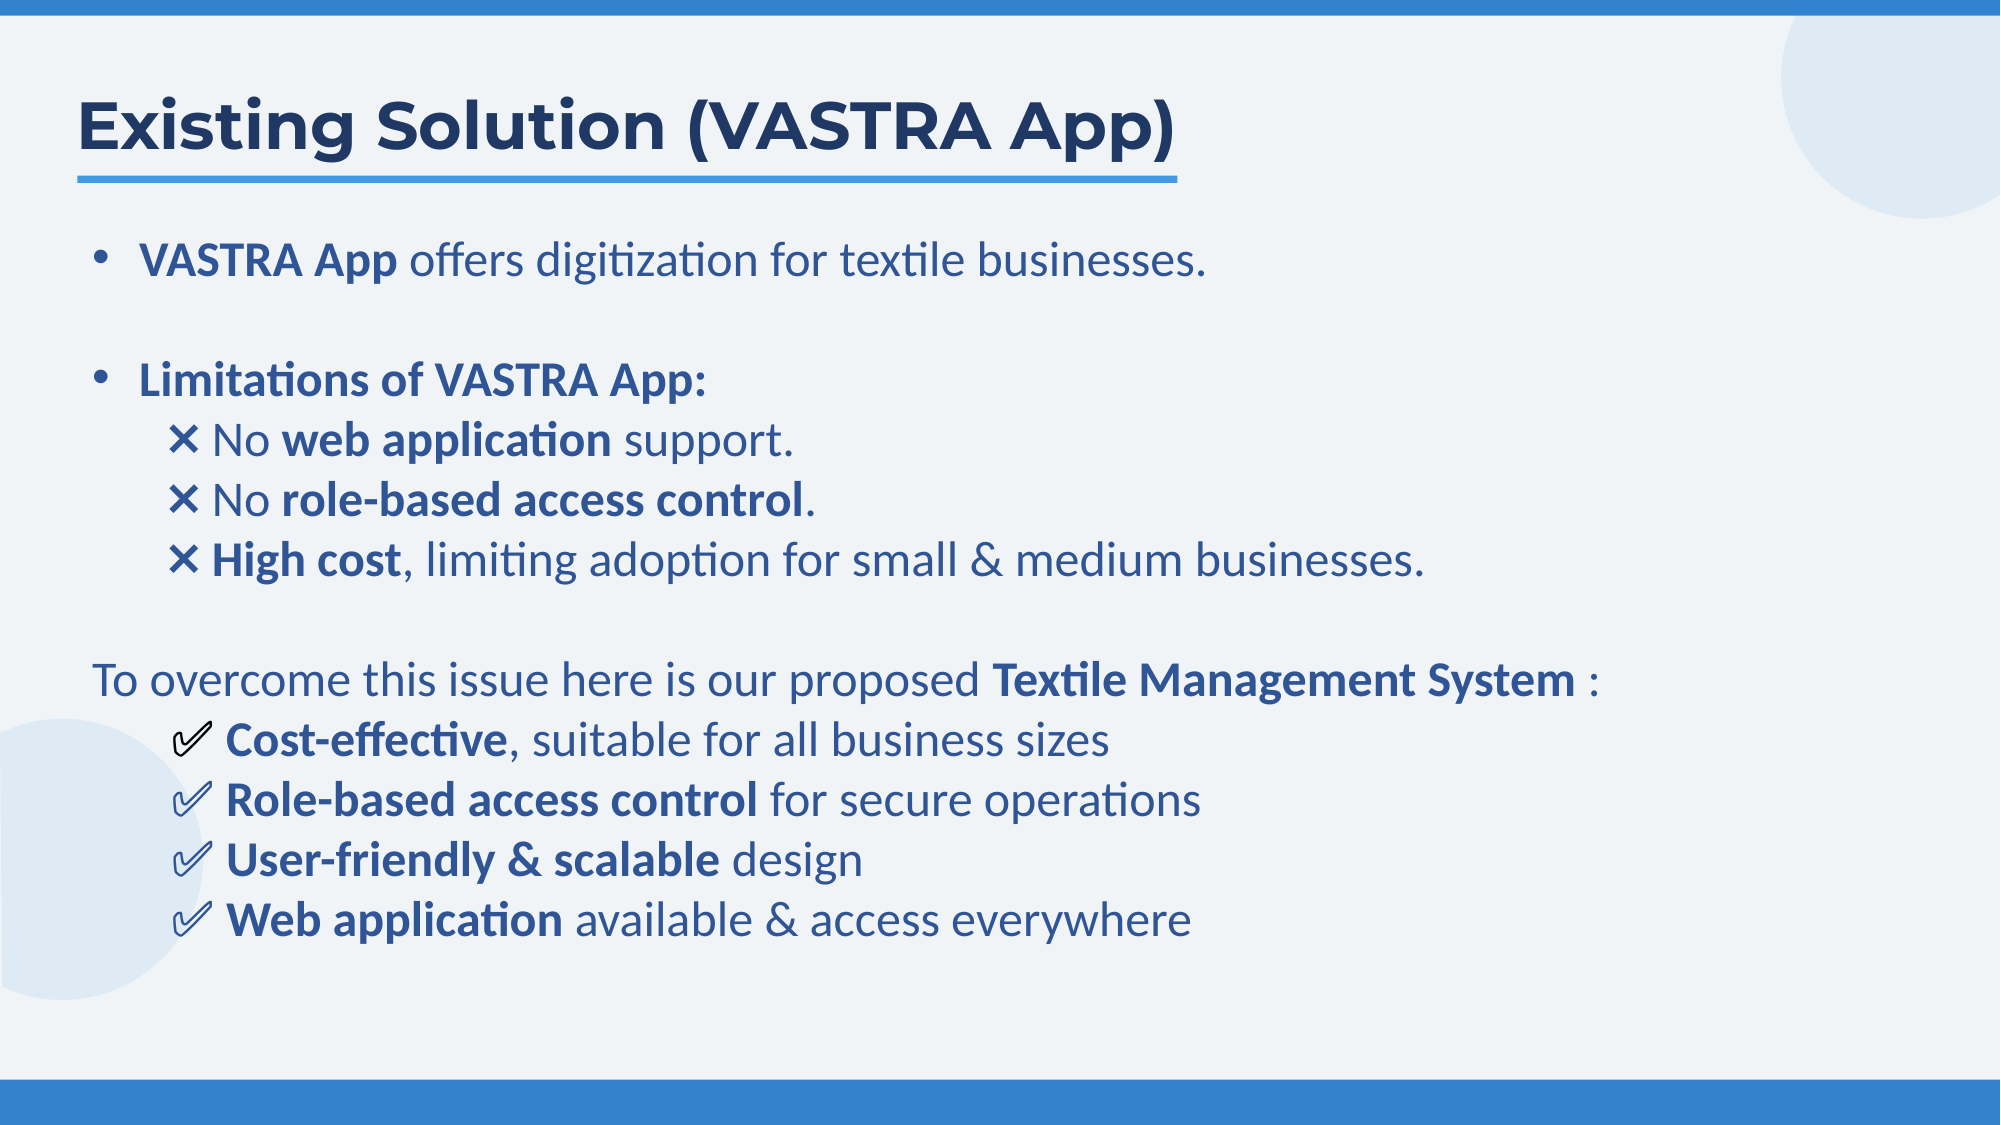

Existing Solution (VASTRA App)

VASTRA App offers digitization for textile businesses.

Limitations of VASTRA App:
❌ No web application support.
❌ No role-based access control.
❌ High cost, limiting adoption for small & medium businesses.

To overcome this issue here is our proposed Textile Management System :
       ✅ Cost-effective, suitable for all business sizes
       ✅ Role-based access control for secure operations
       ✅ User-friendly & scalable design
       ✅ Web application available & access everywhere